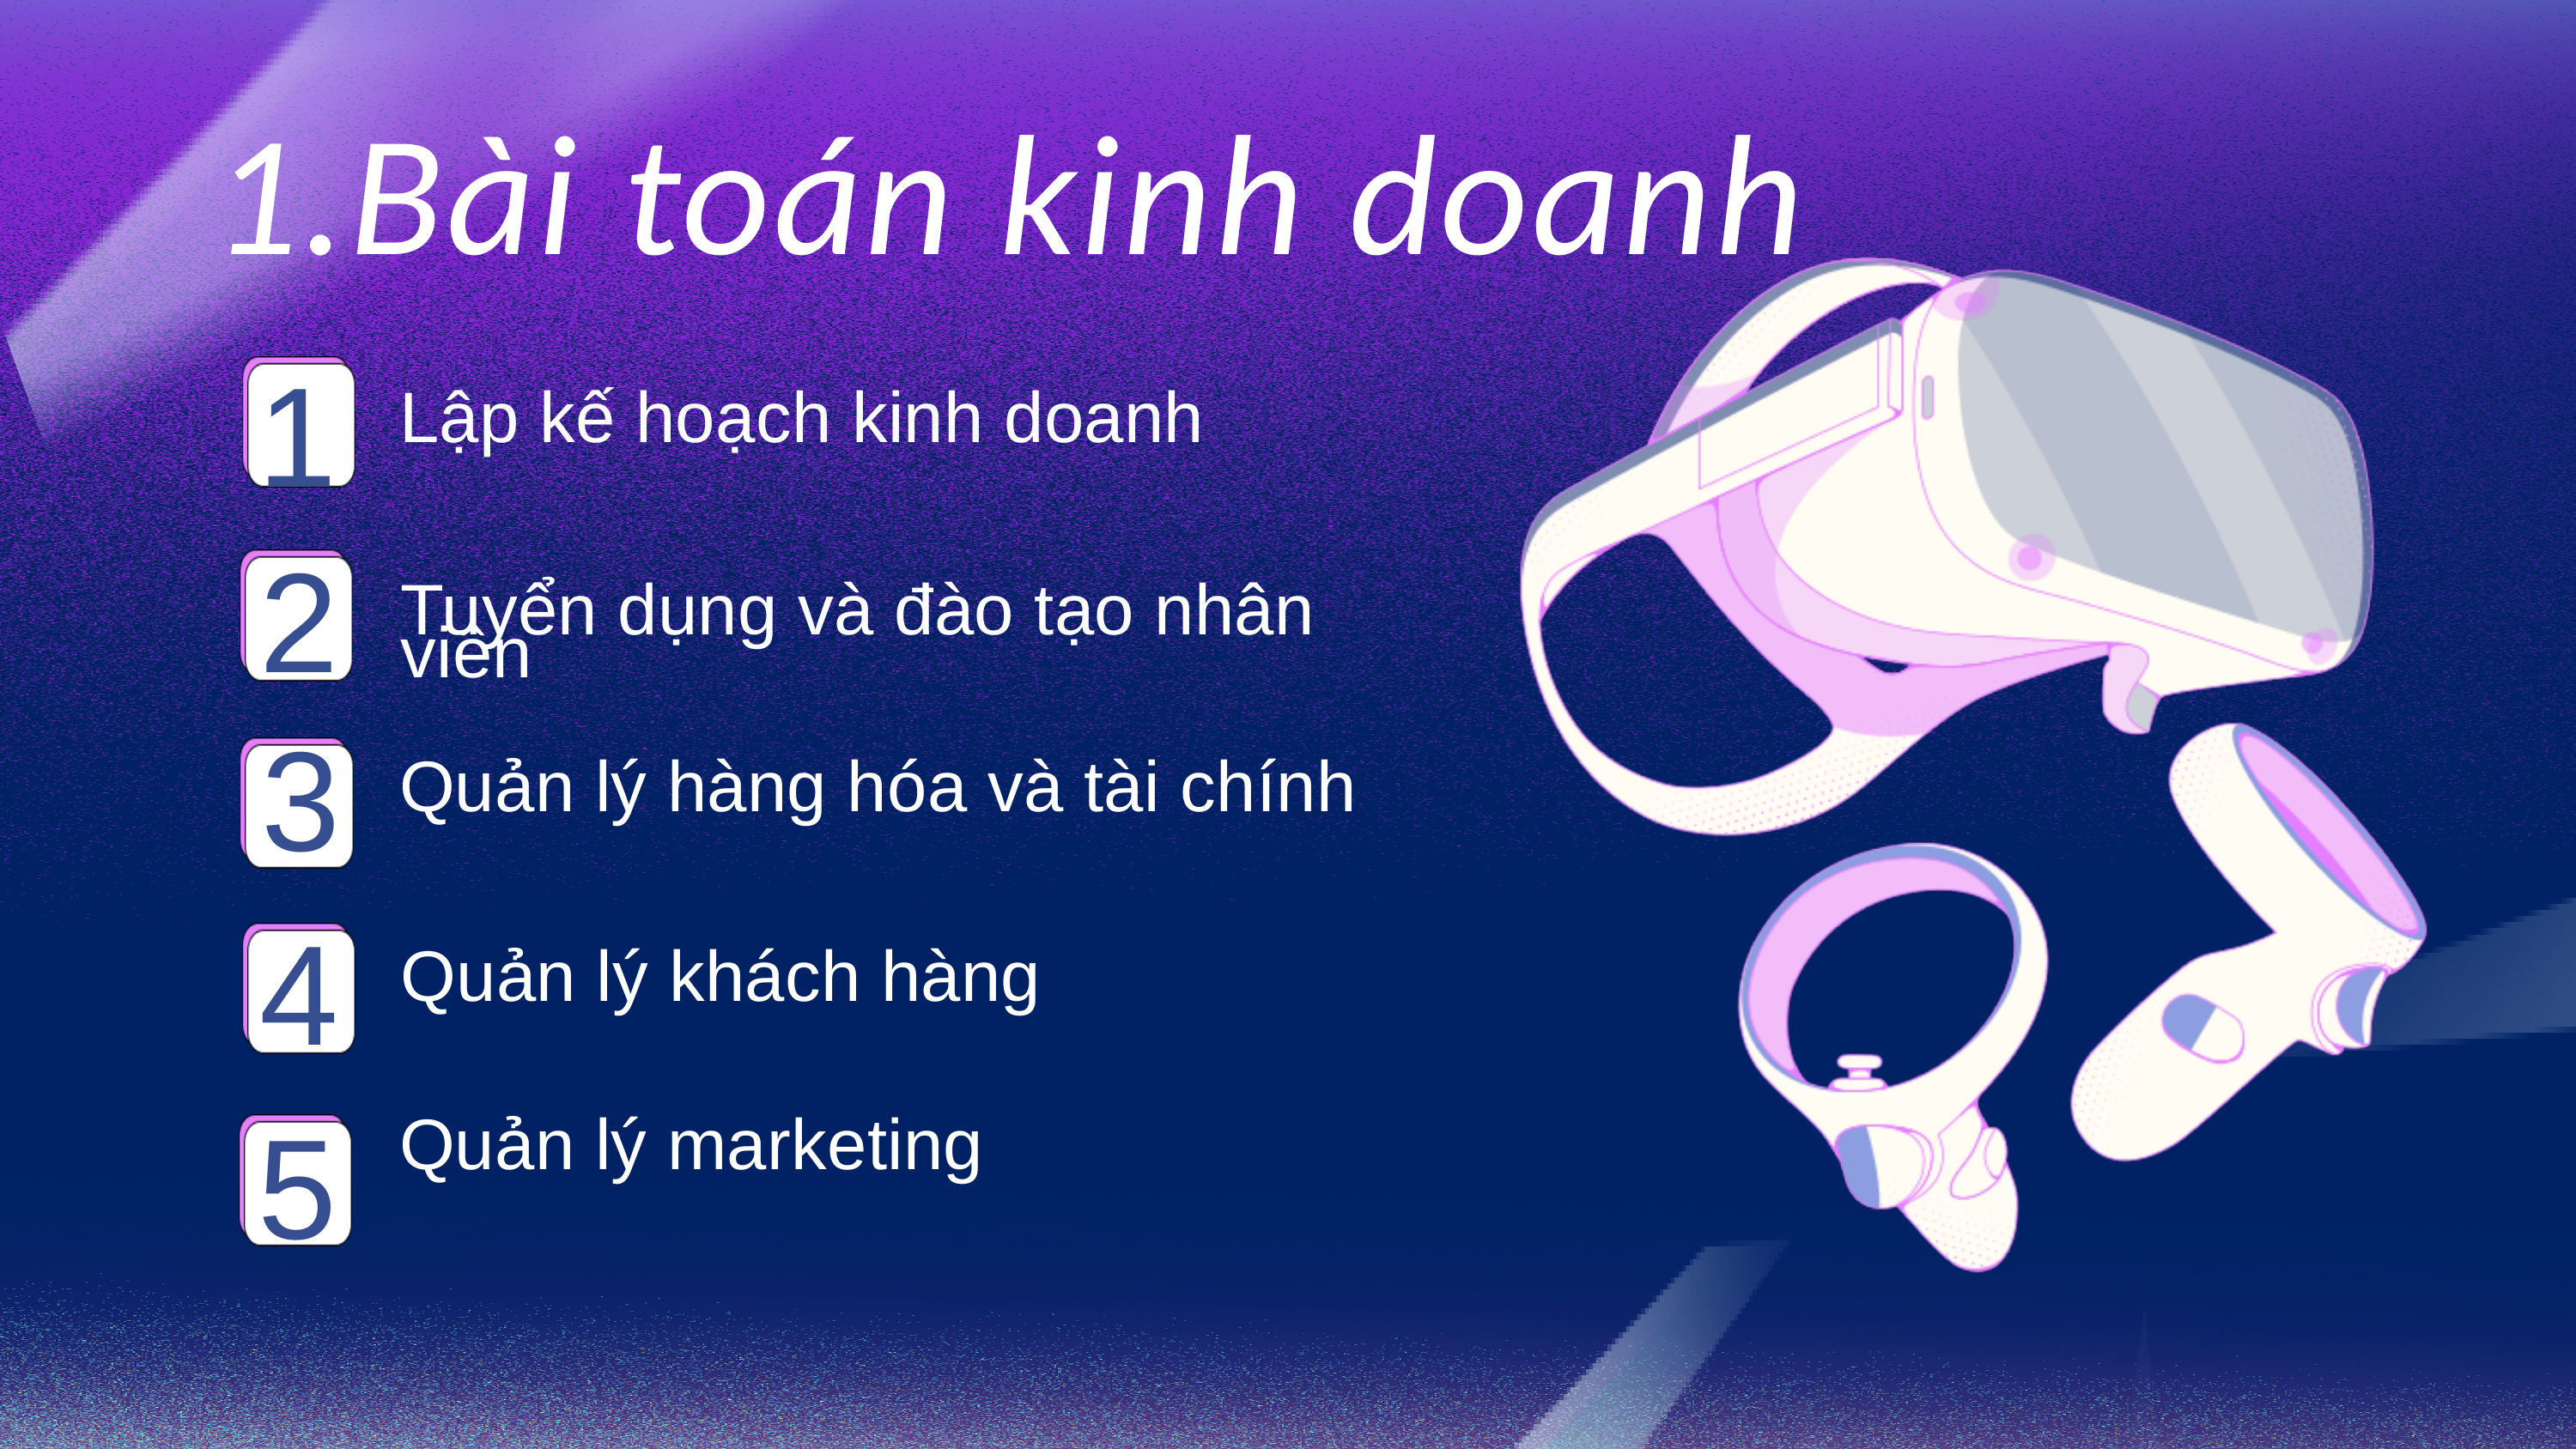

1.Bài toán kinh doanh

1

Lập kế hoạch kinh doanh
2

Tuyển dụng và đào tạo nhân viên
3

Quản lý hàng hóa và tài chính
4

Quản lý khách hàng
5

Quản lý marketing